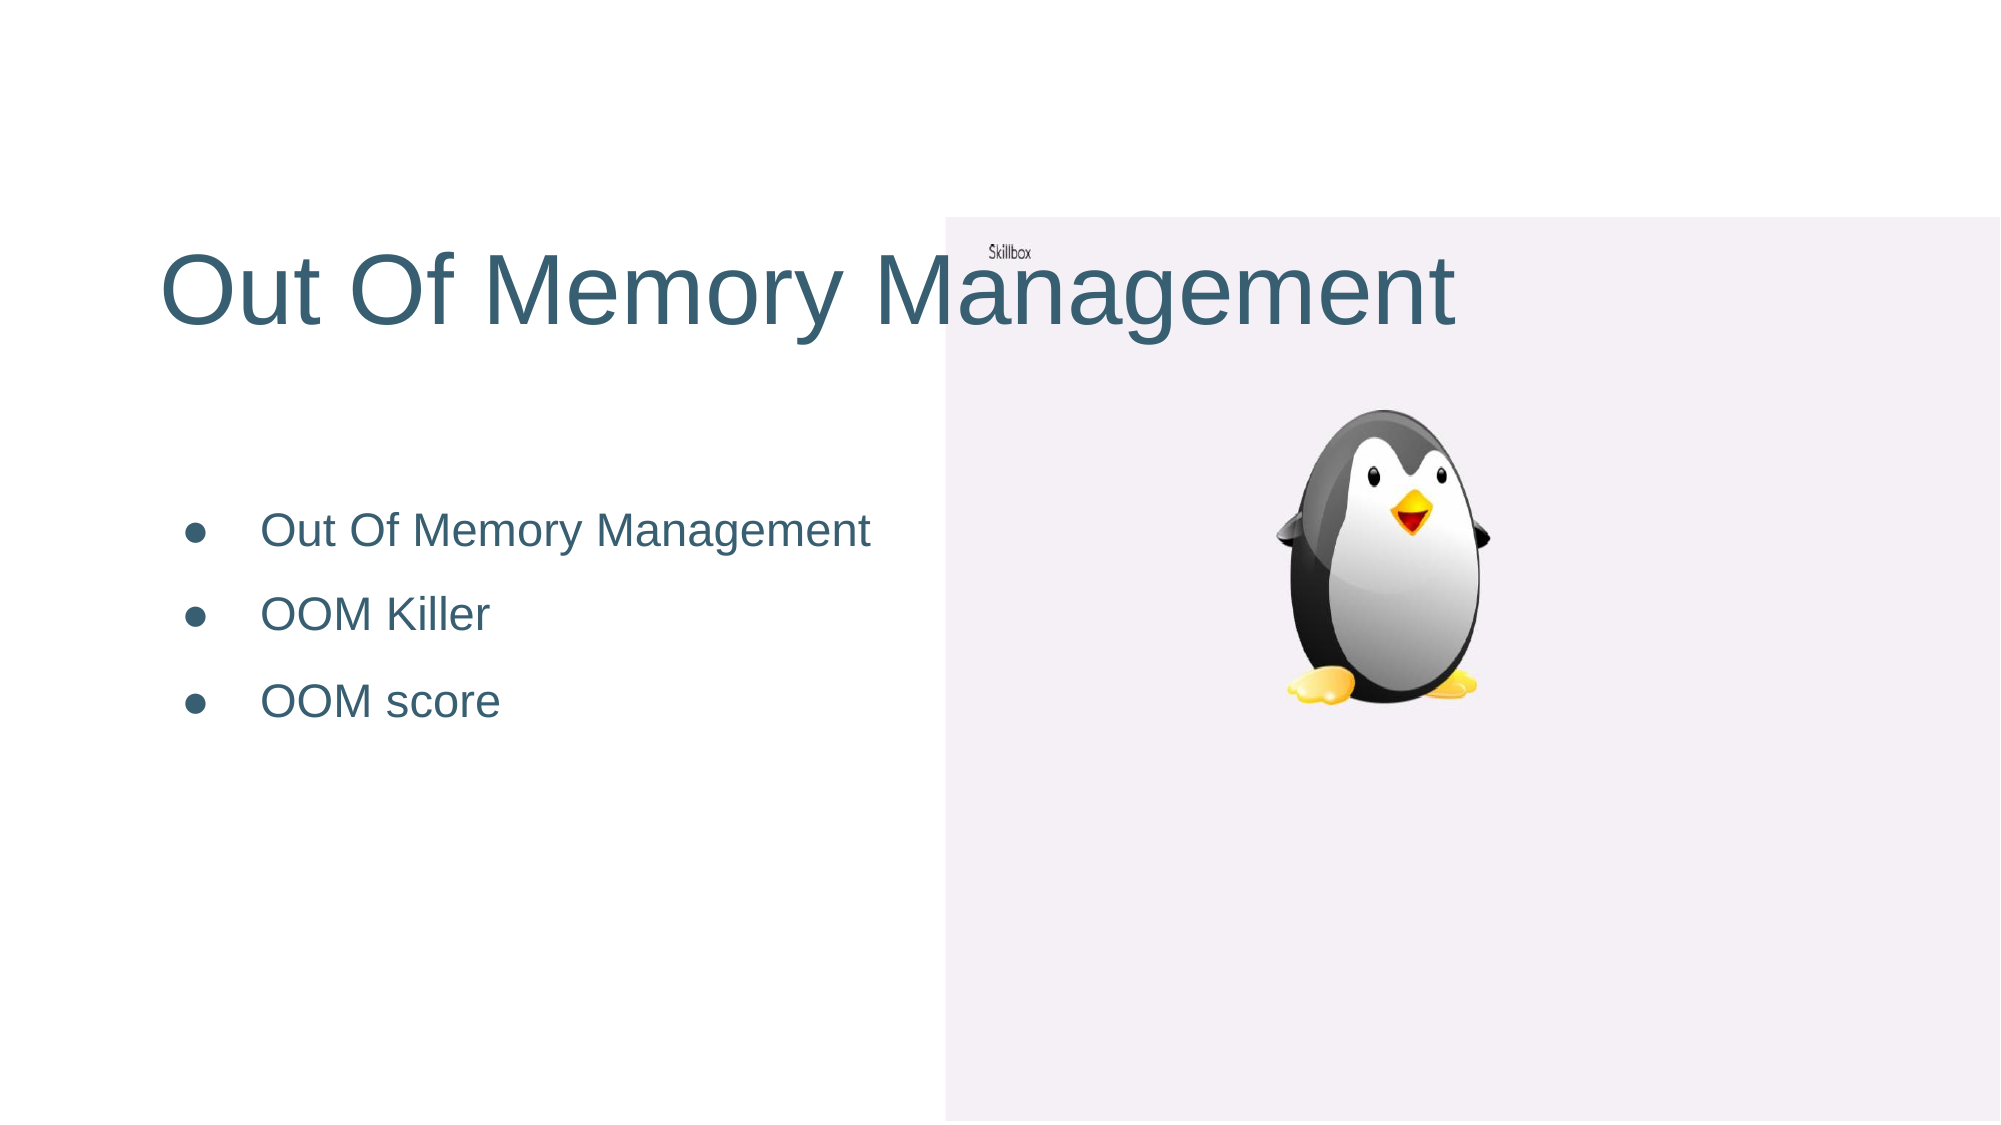

Out Of Memory Management
● Out Of Memory Management
● OOM Killer
● OOM score